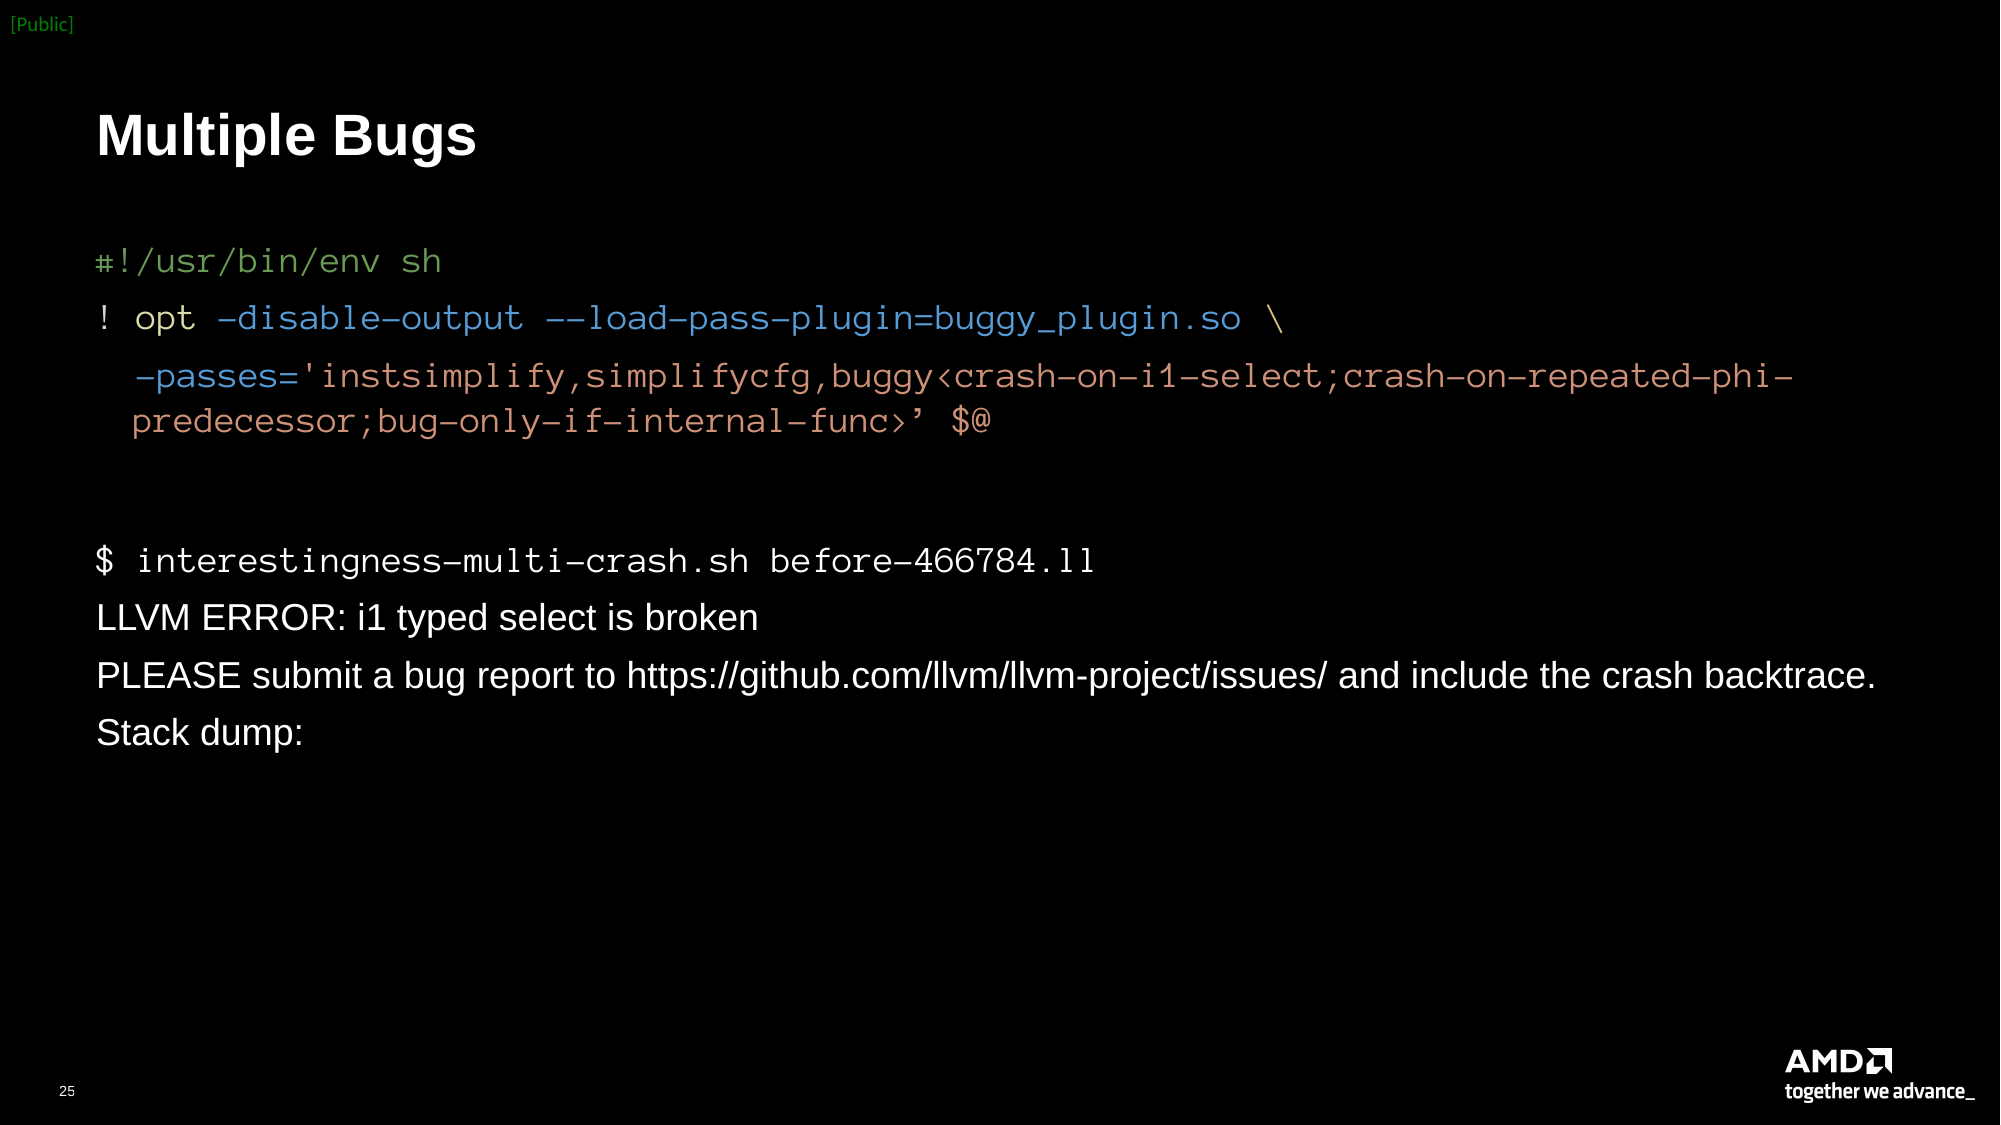

# Multiple Bugs
#!/usr/bin/env sh
! opt -disable-output --load-pass-plugin=buggy_plugin.so \
  -passes='instsimplify,simplifycfg,buggy<crash-on-i1-select;crash-on-repeated-phi-predecessor;bug-only-if-internal-func>’ $@

$ interestingness-multi-crash.sh before-466784.ll
LLVM ERROR: i1 typed select is broken
PLEASE submit a bug report to https://github.com/llvm/llvm-project/issues/ and include the crash backtrace.
Stack dump: